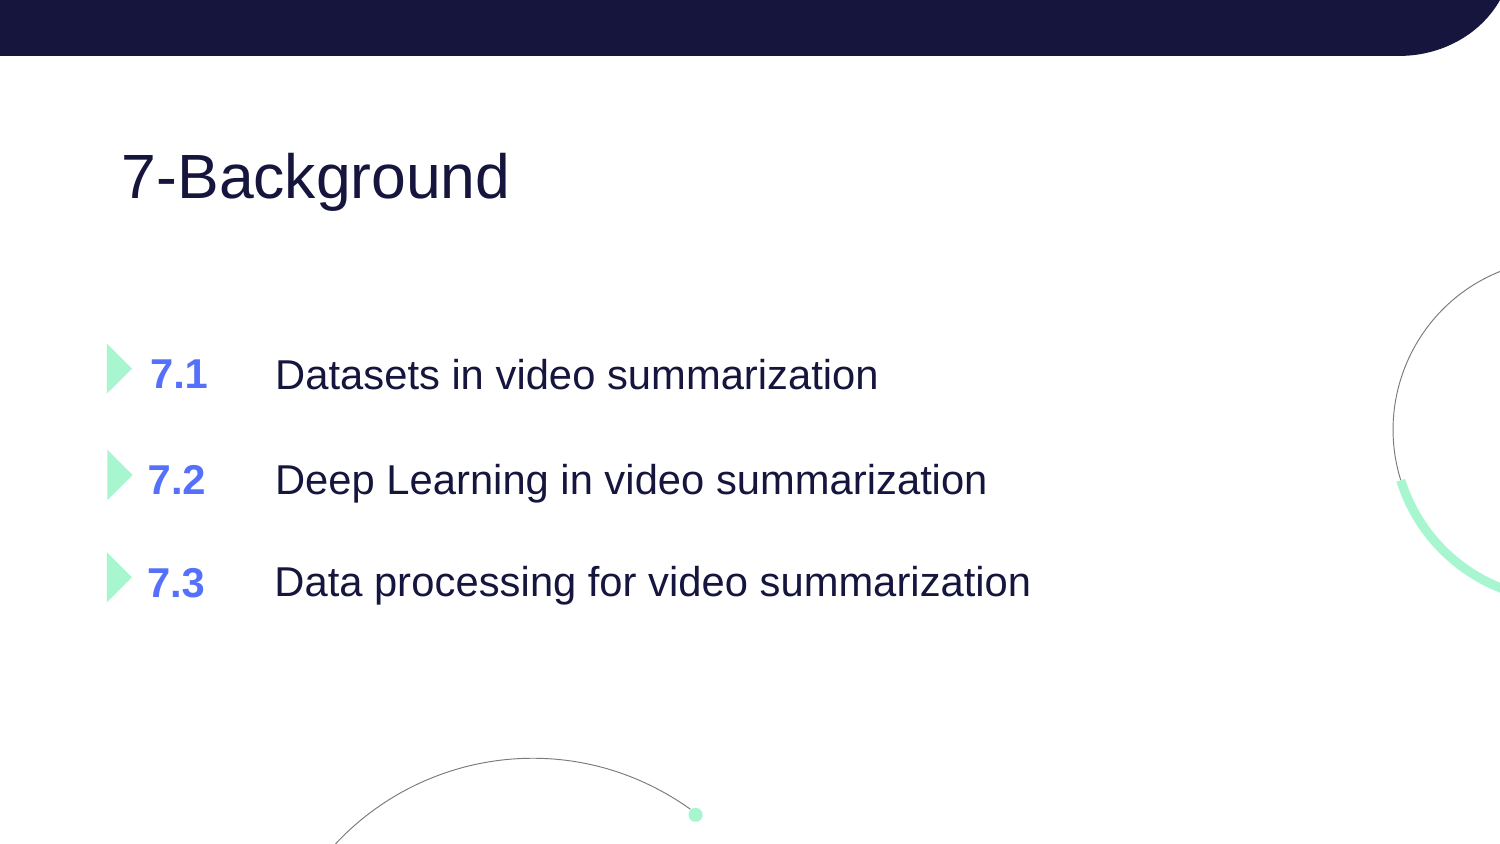

# 7-Background
Datasets in video summarization
7.1

Deep Learning in video summarization
7.2

Data processing for video summarization
7.3